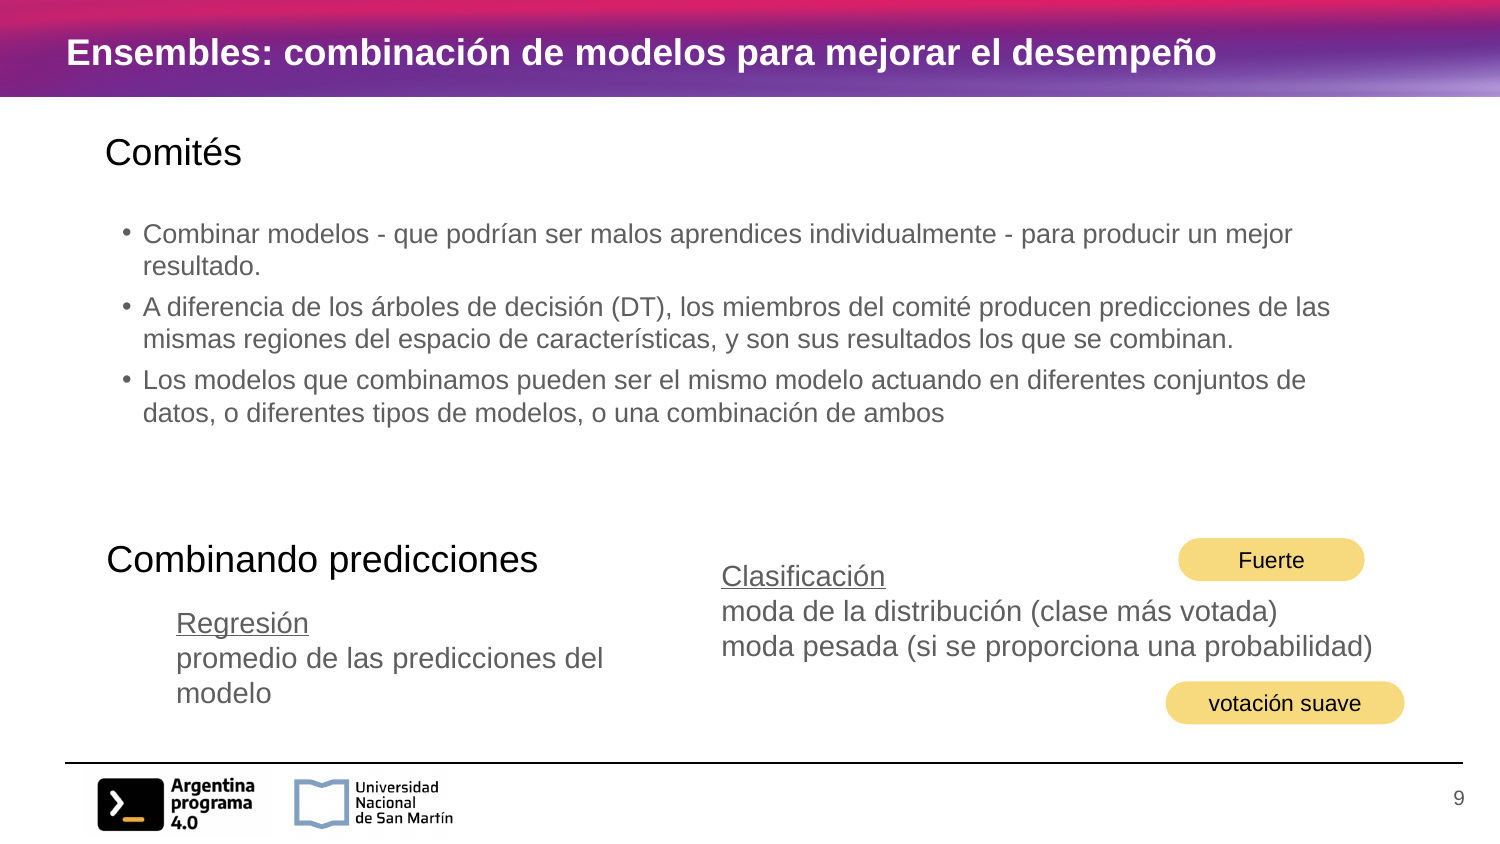

# Ensembles: combinación de modelos para mejorar el desempeño
Comités
Combinar modelos - que podrían ser malos aprendices individualmente - para producir un mejor resultado.
A diferencia de los árboles de decisión (DT), los miembros del comité producen predicciones de las mismas regiones del espacio de características, y son sus resultados los que se combinan.
Los modelos que combinamos pueden ser el mismo modelo actuando en diferentes conjuntos de datos, o diferentes tipos de modelos, o una combinación de ambos
Combinando predicciones
Fuerte
votación suave
Clasificación
moda de la distribución (clase más votada)
moda pesada (si se proporciona una probabilidad)
Regresión
promedio de las predicciones del modelo
9